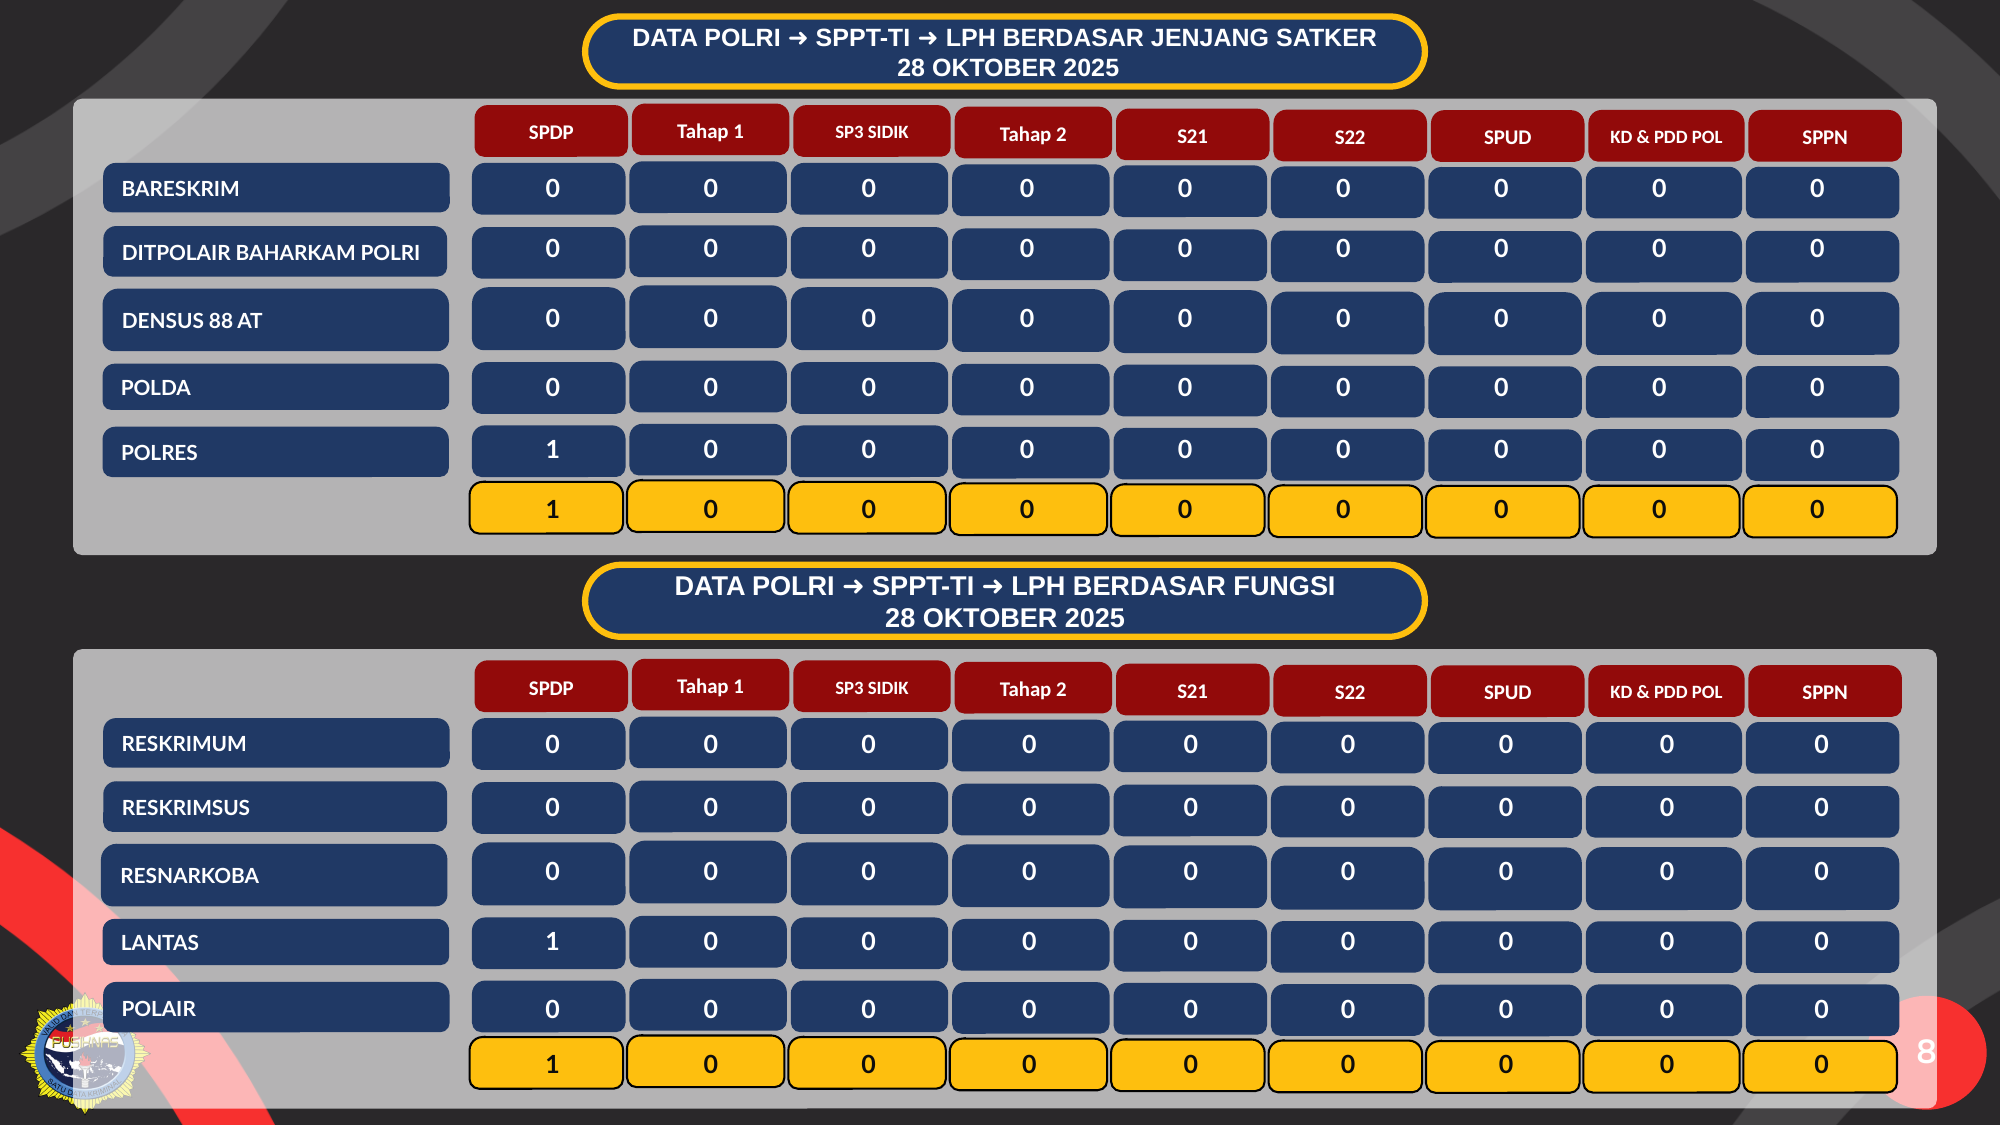

DATA POLRI ➜ SPPT-TI ➜ LPH BERDASAR JENJANG SATKER
 28 OKTOBER 2025

Tahap 1
SP3 SIDIK
SPDP
Tahap 2
S21
S22
SPPN
KD & PDD POL
SPUD

BARESKRIM

DITPOLAIR BAHARKAM POLRI

DENSUS 88 AT

POLDA

POLRES

| 0 | 0 | 0 | 0 | 0 | 0 | 0 | 0 | 0 |
| --- | --- | --- | --- | --- | --- | --- | --- | --- |
| 0 | 0 | 0 | 0 | 0 | 0 | 0 | 0 | 0 |
| 0 | 0 | 0 | 0 | 0 | 0 | 0 | 0 | 0 |
| 0 | 0 | 0 | 0 | 0 | 0 | 0 | 0 | 0 |
| 1 | 0 | 0 | 0 | 0 | 0 | 0 | 0 | 0 |
| 1 | 0 | 0 | 0 | 0 | 0 | 0 | 0 | 0 |
DATA POLRI ➜ SPPT-TI ➜ LPH BERDASAR FUNGSI
28 OKTOBER 2025

Tahap 1
SP3 SIDIK
SPDP
Tahap 2
S21
S22
SPPN
KD & PDD POL
SPUD

RESKRIMUM

RESKRIMSUS

RESNARKOBA

LANTAS

POLAIR

| 0 | 0 | 0 | 0 | 0 | 0 | 0 | 0 | 0 |
| --- | --- | --- | --- | --- | --- | --- | --- | --- |
| 0 | 0 | 0 | 0 | 0 | 0 | 0 | 0 | 0 |
| 0 | 0 | 0 | 0 | 0 | 0 | 0 | 0 | 0 |
| 1 | 0 | 0 | 0 | 0 | 0 | 0 | 0 | 0 |
| 0 | 0 | 0 | 0 | 0 | 0 | 0 | 0 | 0 |
| 1 | 0 | 0 | 0 | 0 | 0 | 0 | 0 | 0 |